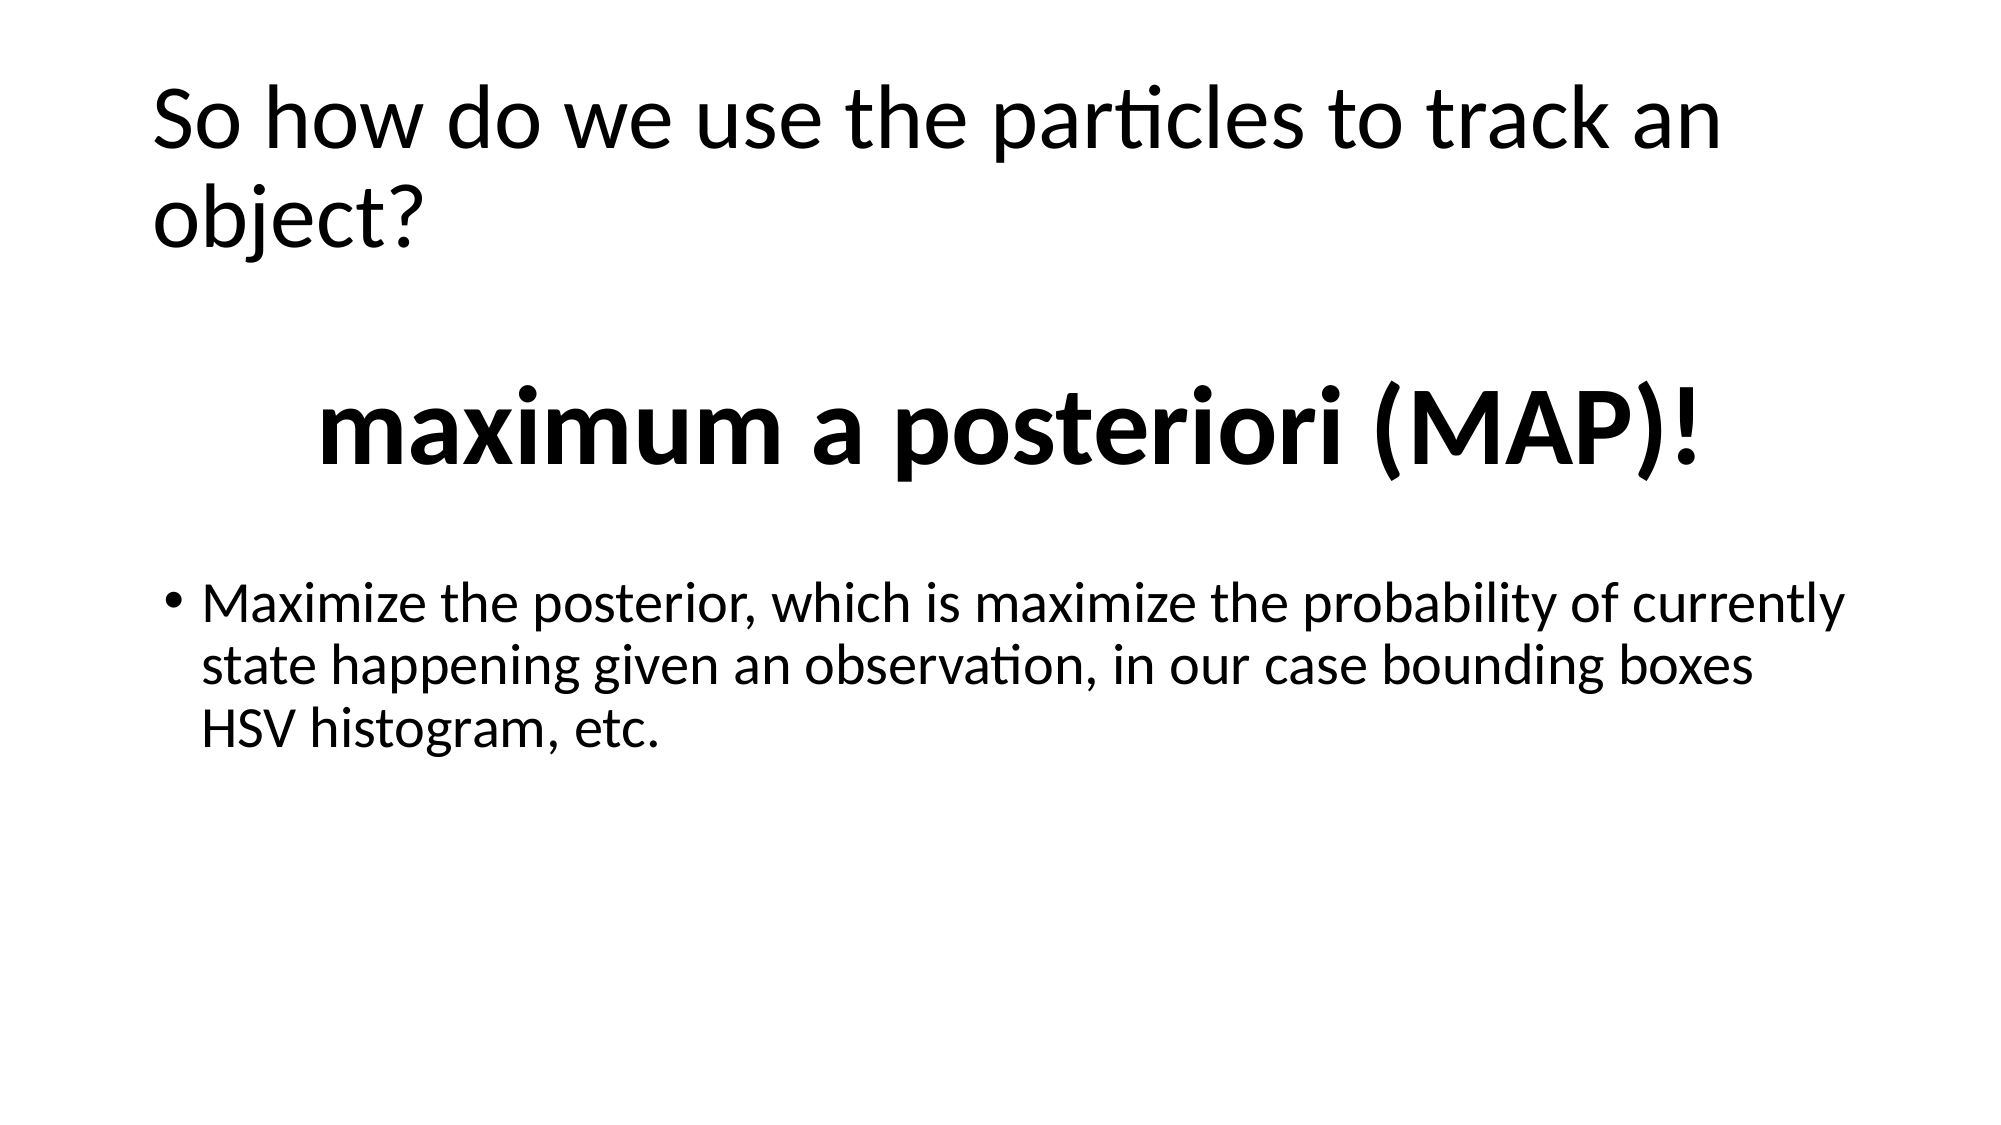

# So how do we use the particles to track an object?
maximum a posteriori (MAP)!
Maximize the posterior, which is maximize the probability of currently state happening given an observation, in our case bounding boxes HSV histogram, etc.